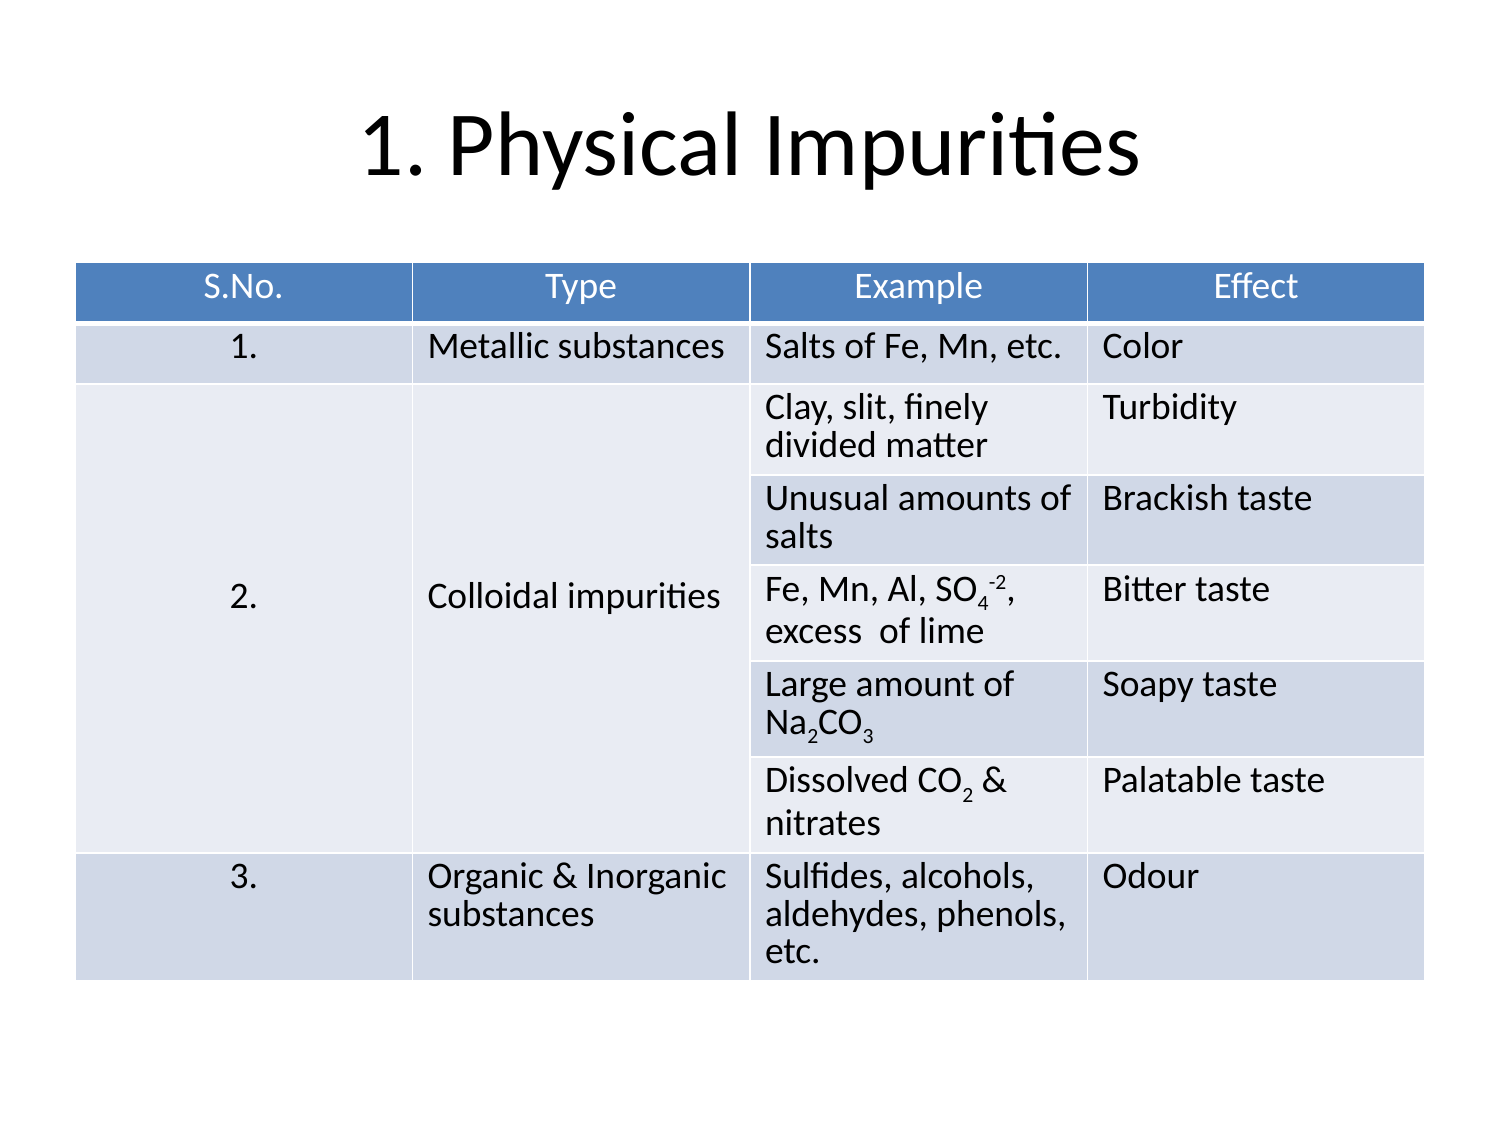

# 1. Physical Impurities
| S.No. | Type | Example | Effect |
| --- | --- | --- | --- |
| 1. | Metallic substances | Salts of Fe, Mn, etc. | Color |
| 2. | Colloidal impurities | Clay, slit, finely divided matter | Turbidity |
|  |  | Unusual amounts of salts | Brackish taste |
|  |  | Fe, Mn, Al, SO4-2, excess of lime | Bitter taste |
|  |  | Large amount of Na2CO3 | Soapy taste |
|  |  | Dissolved CO2 & nitrates | Palatable taste |
| 3. | Organic & Inorganic substances | Sulfides, alcohols, aldehydes, phenols, etc. | Odour |